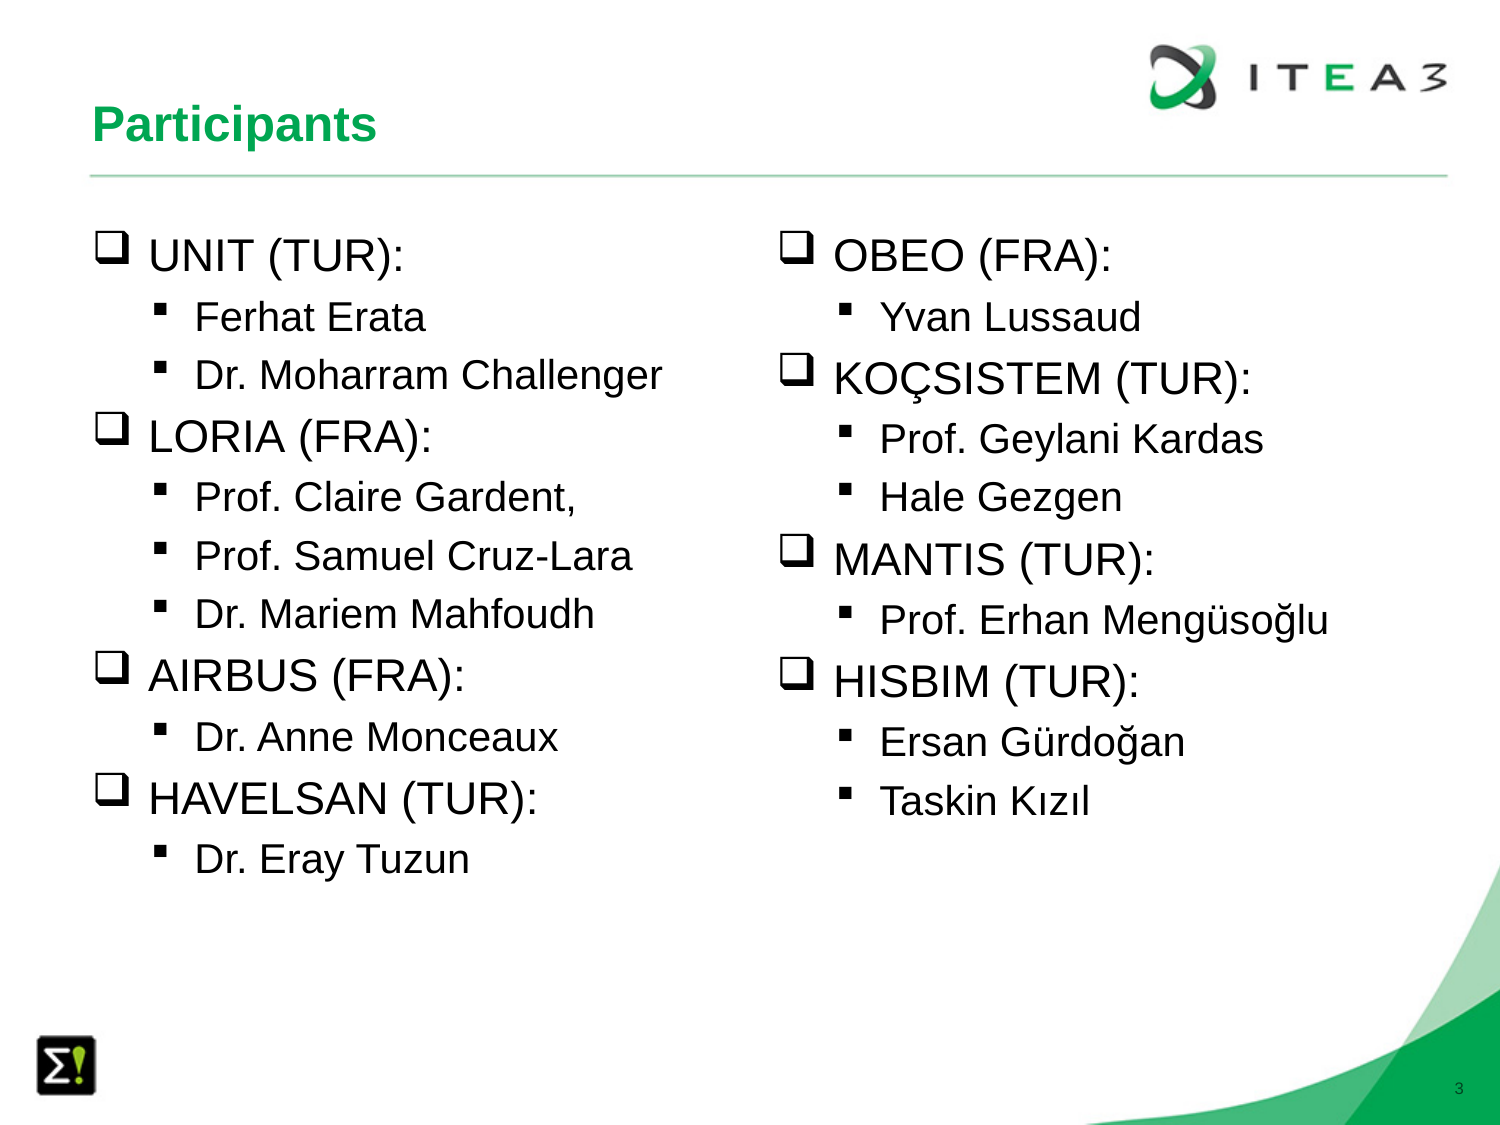

# Participants
UNIT (TUR):
Ferhat Erata
Dr. Moharram Challenger
LORIA (FRA):
Prof. Claire Gardent,
Prof. Samuel Cruz-Lara
Dr. Mariem Mahfoudh
AIRBUS (FRA):
Dr. Anne Monceaux
HAVELSAN (TUR):
Dr. Eray Tuzun
OBEO (FRA):
Yvan Lussaud
KOÇSISTEM (TUR):
Prof. Geylani Kardas
Hale Gezgen
MANTIS (TUR):
Prof. Erhan Mengüsoğlu
HISBIM (TUR):
Ersan Gürdoğan
Taskin Kızıl